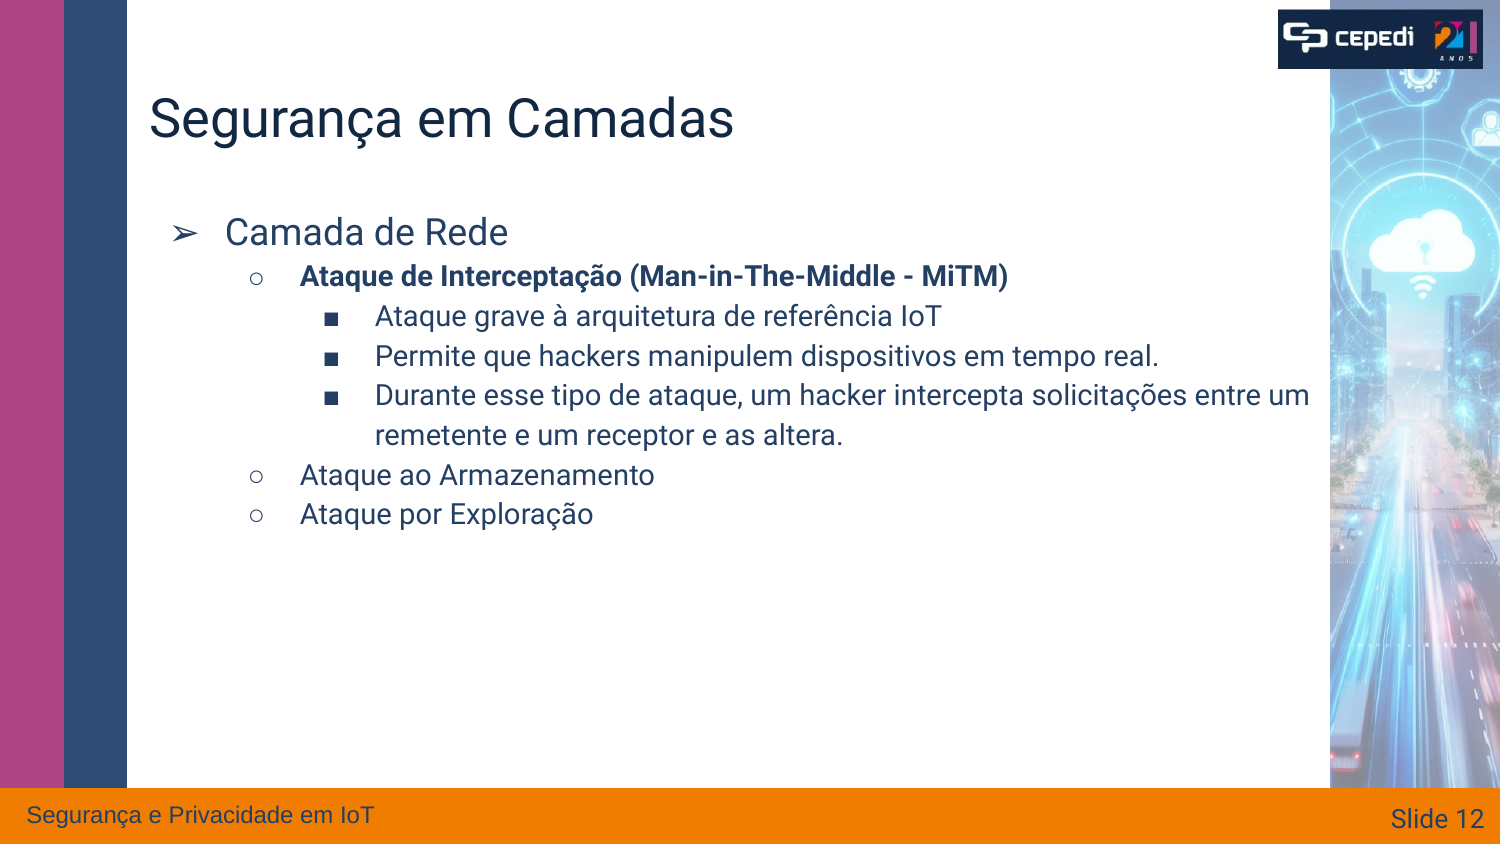

# Segurança em Camadas
Camada de Rede
Ataque de Interceptação (Man-in-The-Middle - MiTM)
Ataque grave à arquitetura de referência IoT
Permite que hackers manipulem dispositivos em tempo real.
Durante esse tipo de ataque, um hacker intercepta solicitações entre um remetente e um receptor e as altera.
Ataque ao Armazenamento
Ataque por Exploração
Segurança e Privacidade em IoT
Slide 12